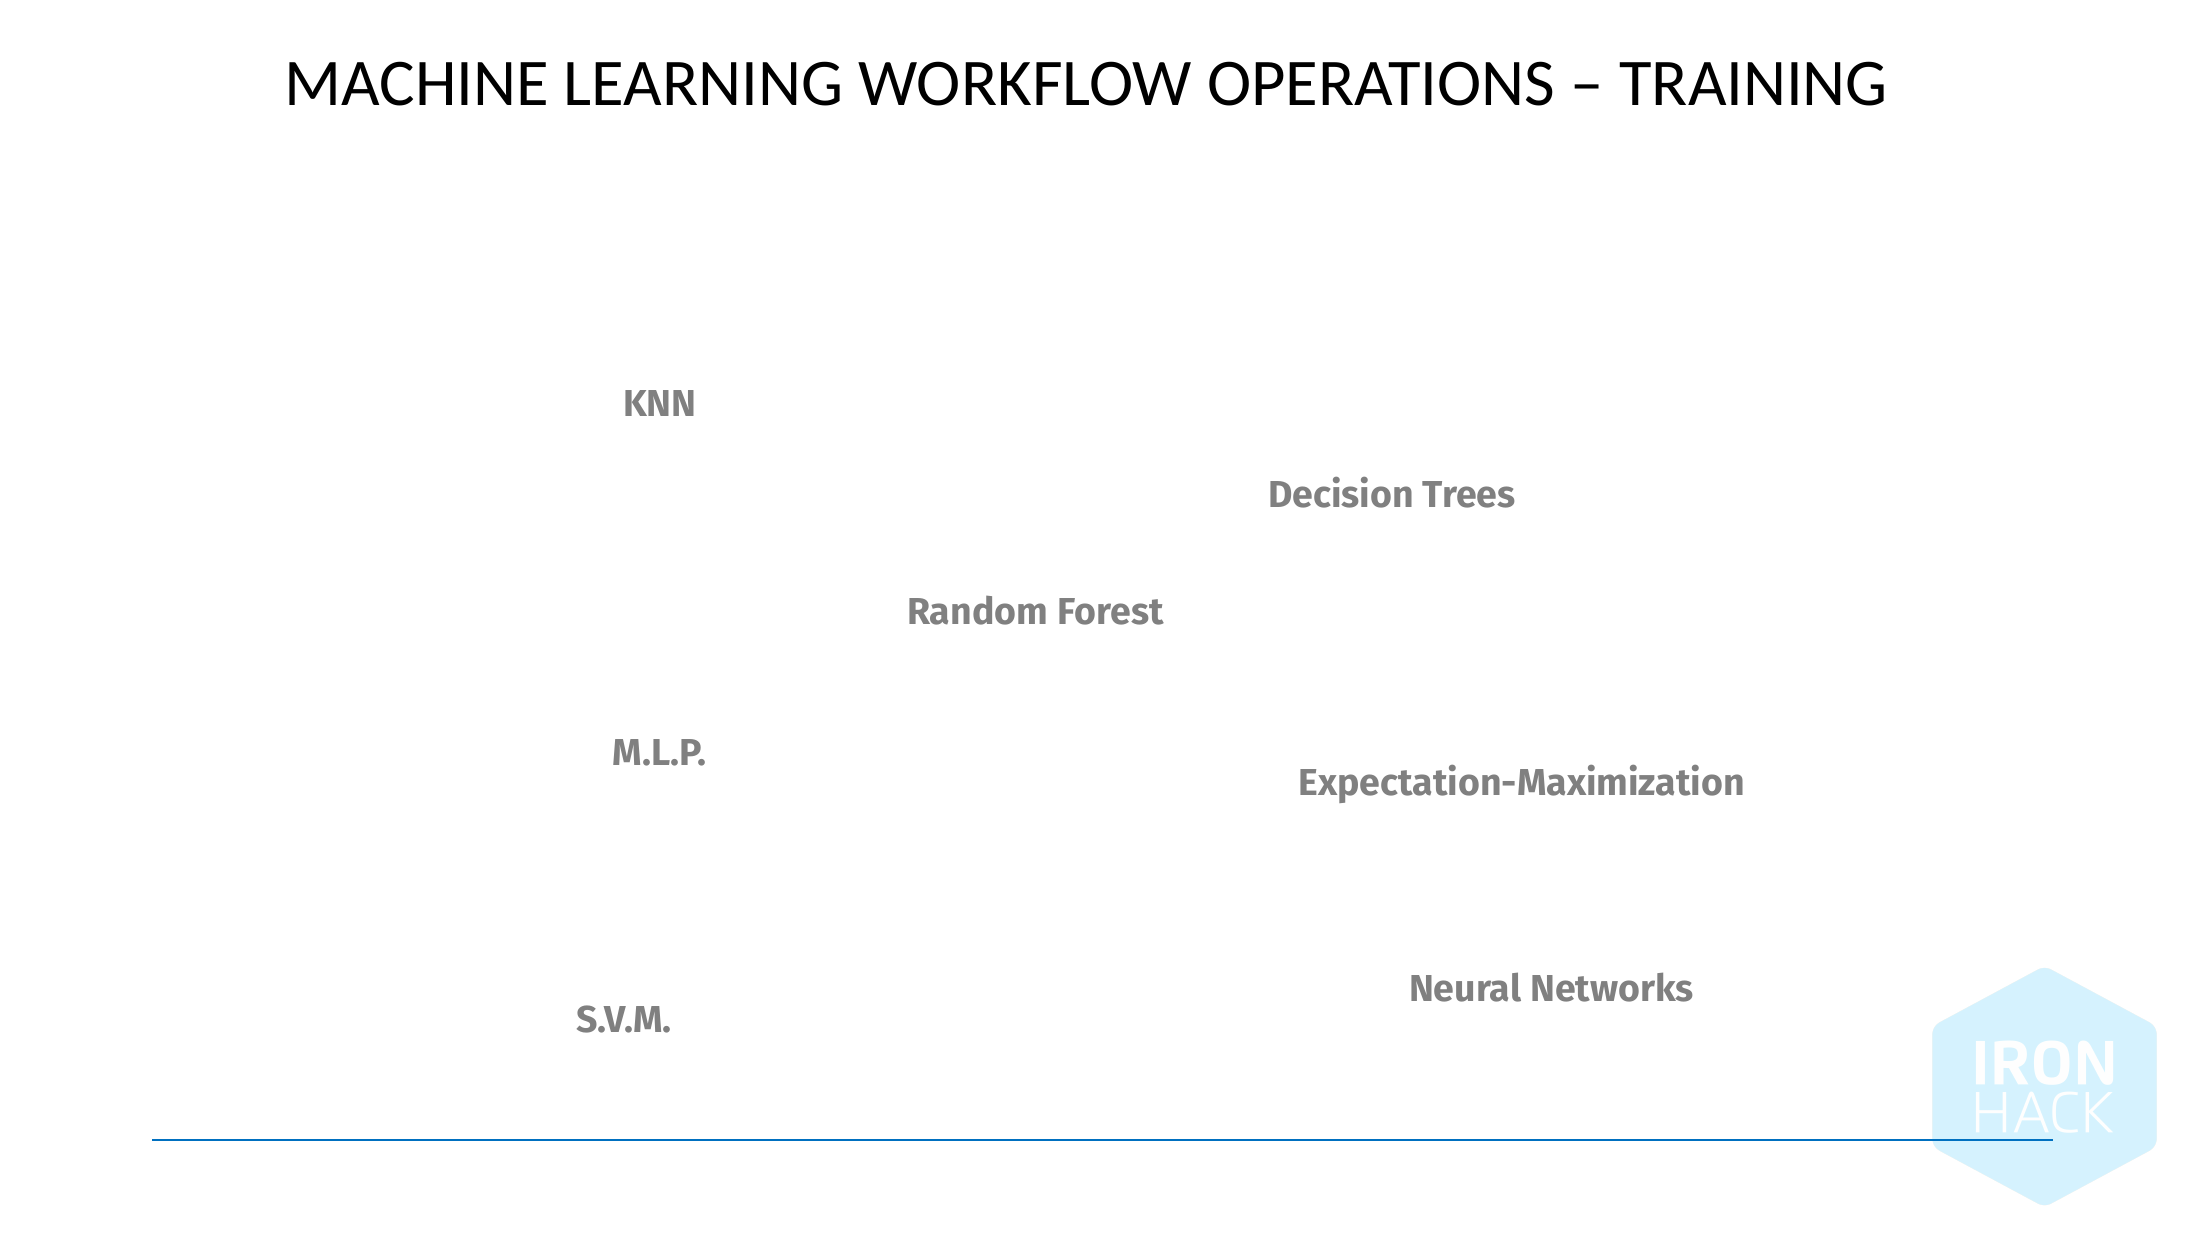

Machine learning workflow operations – TRAINING
KNN
Decision Trees
Random Forest
M.L.P.
Expectation-Maximization
Neural Networks
S.V.M.
October 2, 2024 |
23